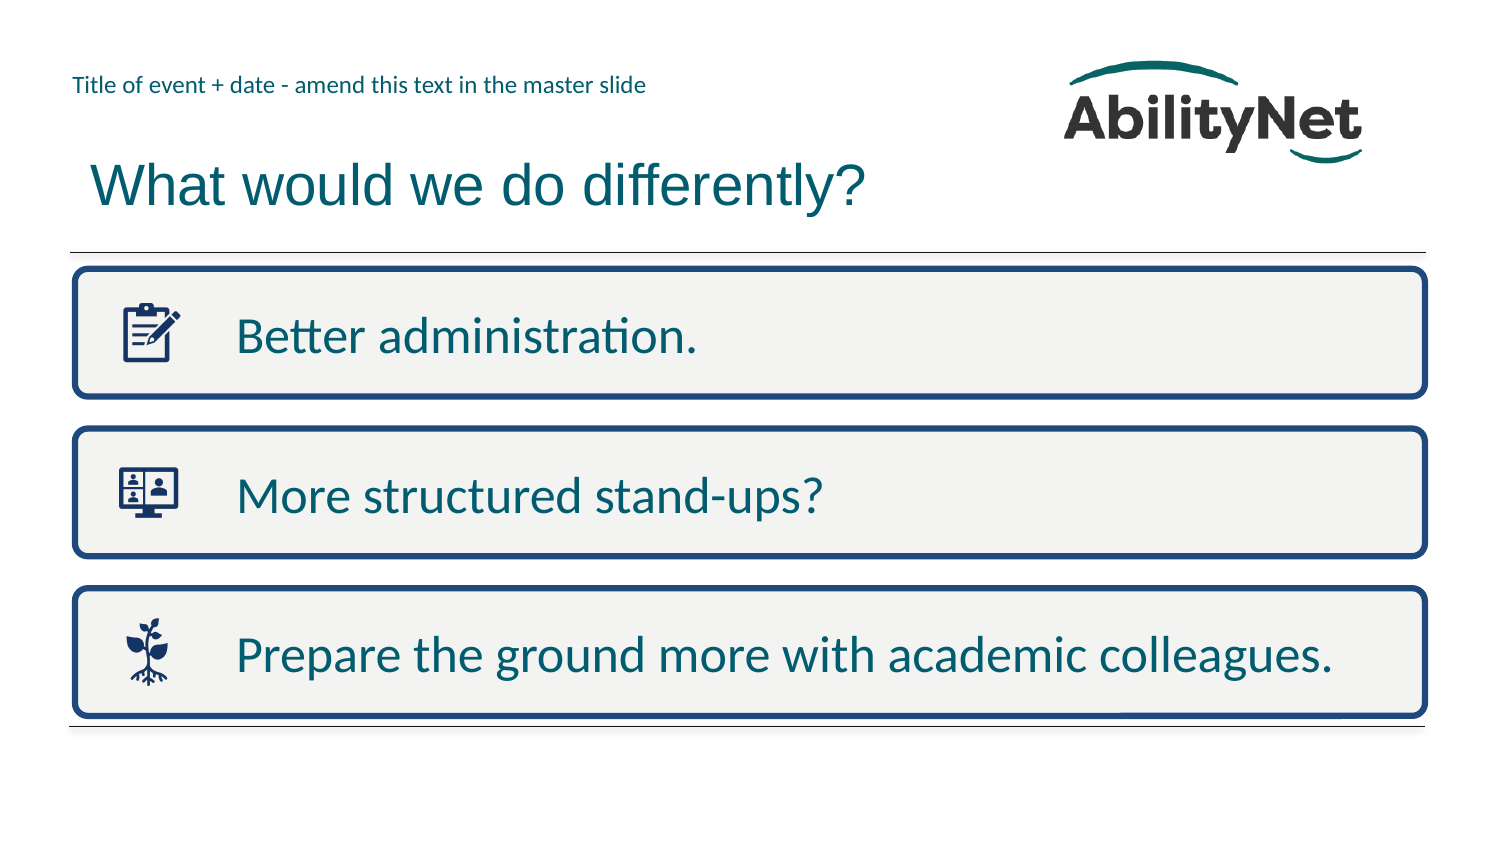

# What would we do differently? 22
Better administration.
More structured stand-ups?
Prepare the ground more with academic colleagues.